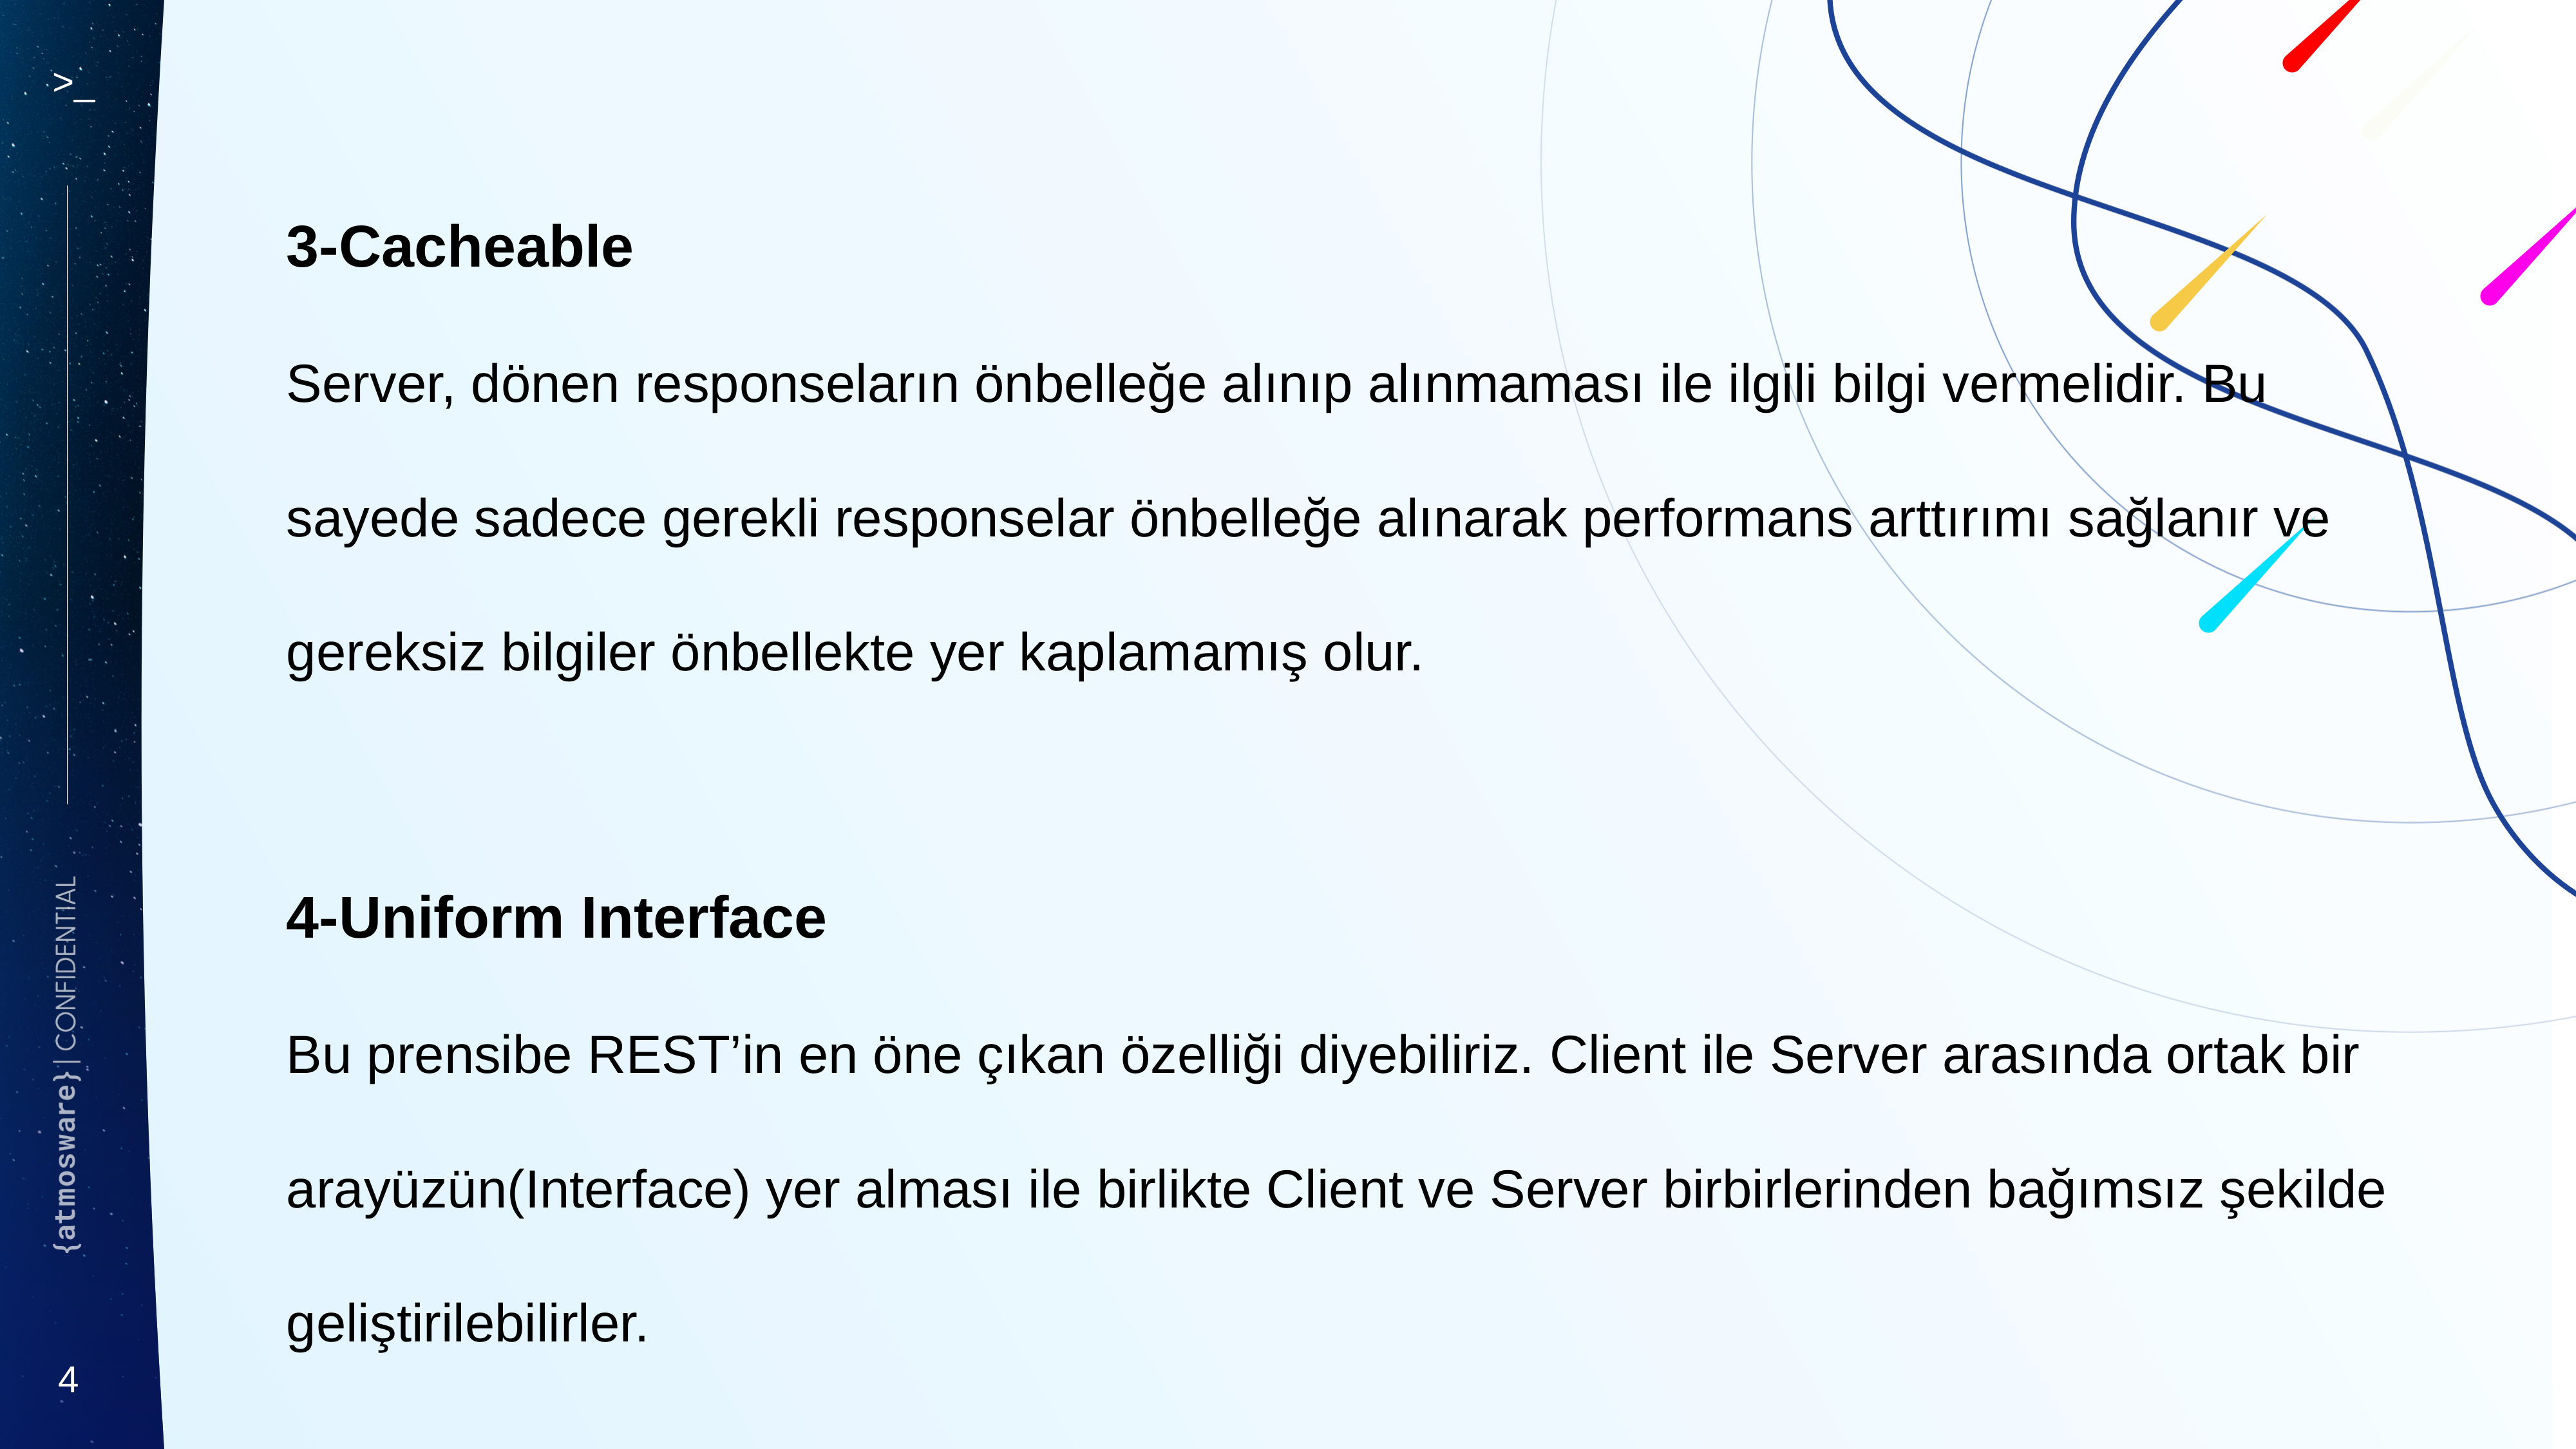

3-Cacheable
Server, dönen responseların önbelleğe alınıp alınmaması ile ilgili bilgi vermelidir. Bu sayede sadece gerekli responselar önbelleğe alınarak performans arttırımı sağlanır ve gereksiz bilgiler önbellekte yer kaplamamış olur.

4-Uniform Interface
Bu prensibe REST’in en öne çıkan özelliği diyebiliriz. Client ile Server arasında ortak bir arayüzün(Interface) yer alması ile birlikte Client ve Server birbirlerinden bağımsız şekilde geliştirilebilirler.
4